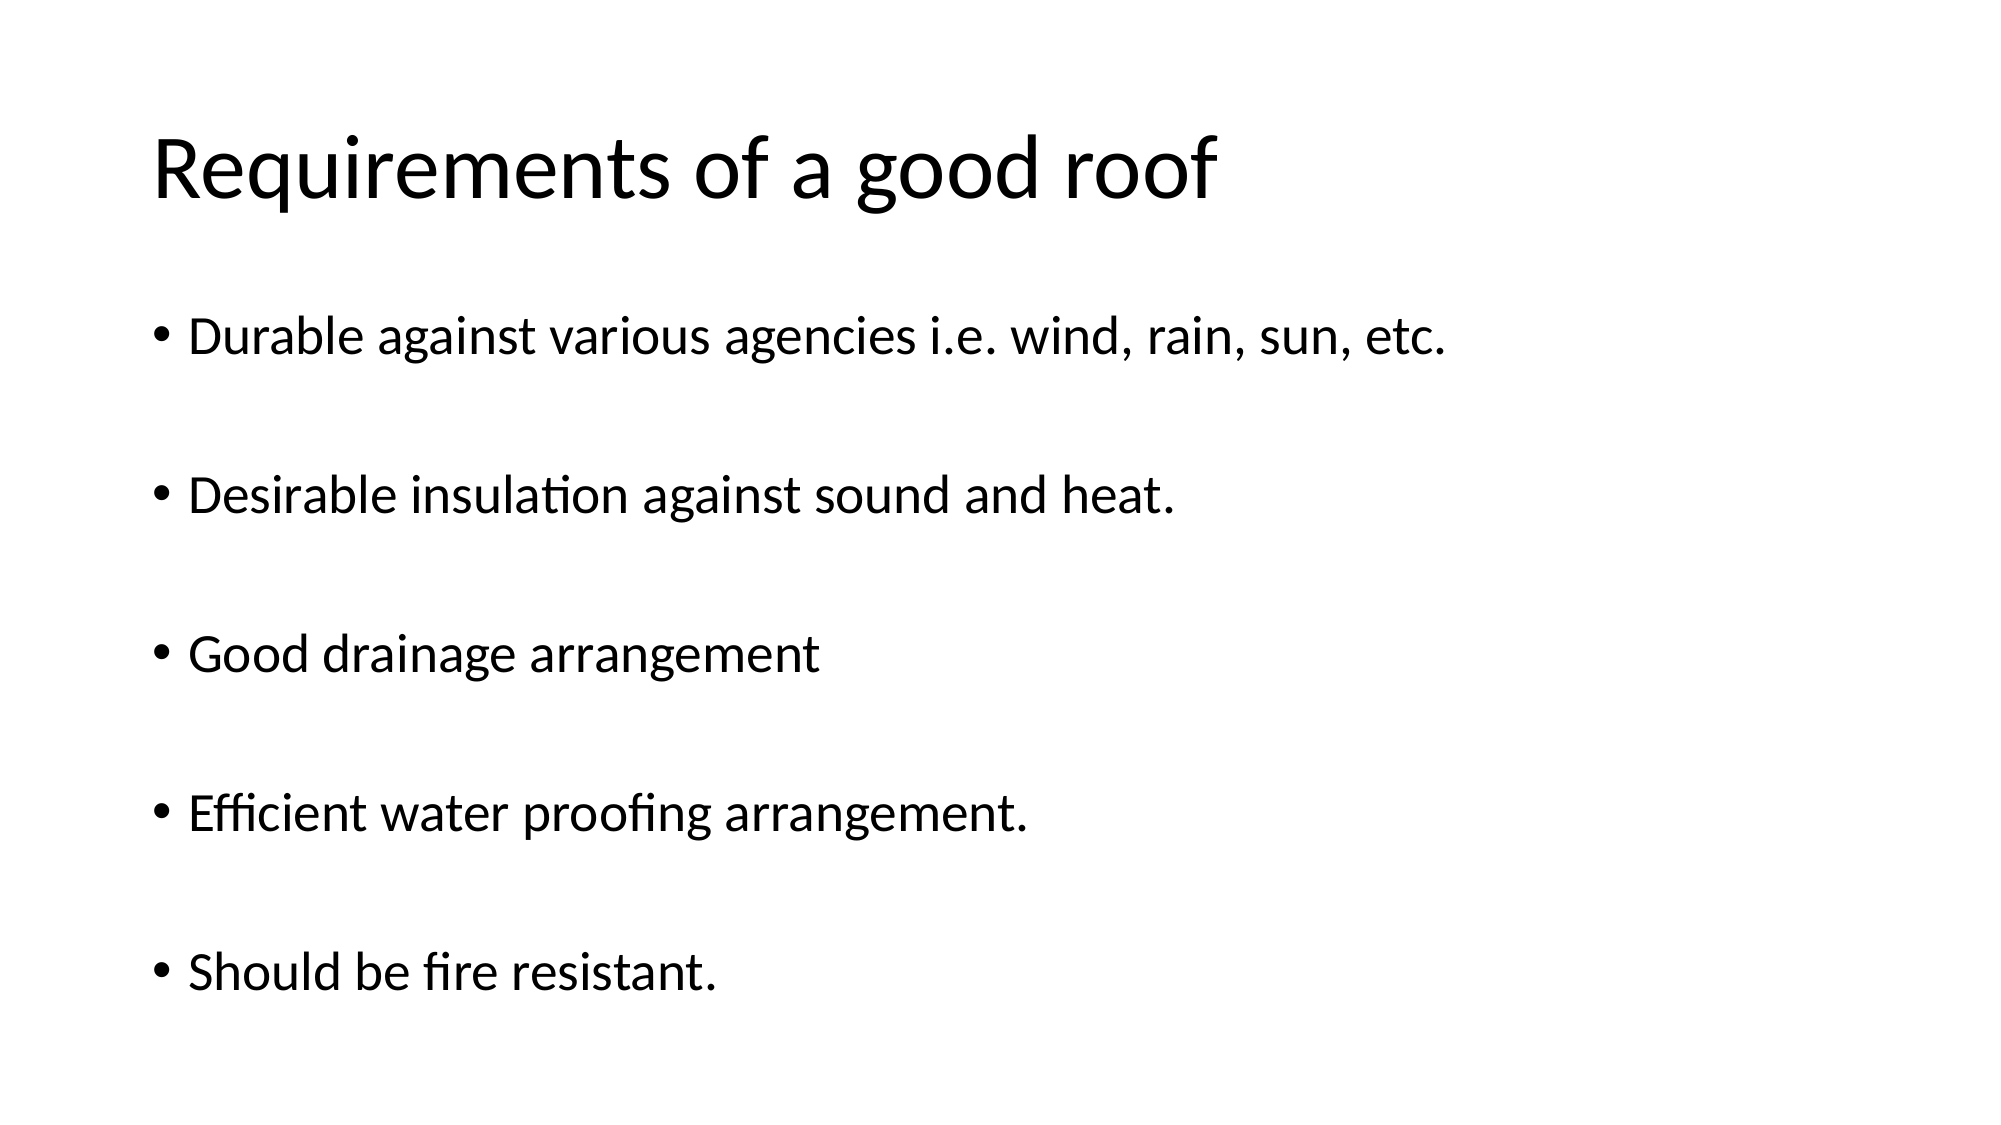

# Requirements of a good roof
Durable against various agencies i.e. wind, rain, sun, etc.

Desirable insulation against sound and heat.

Good drainage arrangement

Efficient water proofing arrangement.

Should be fire resistant.